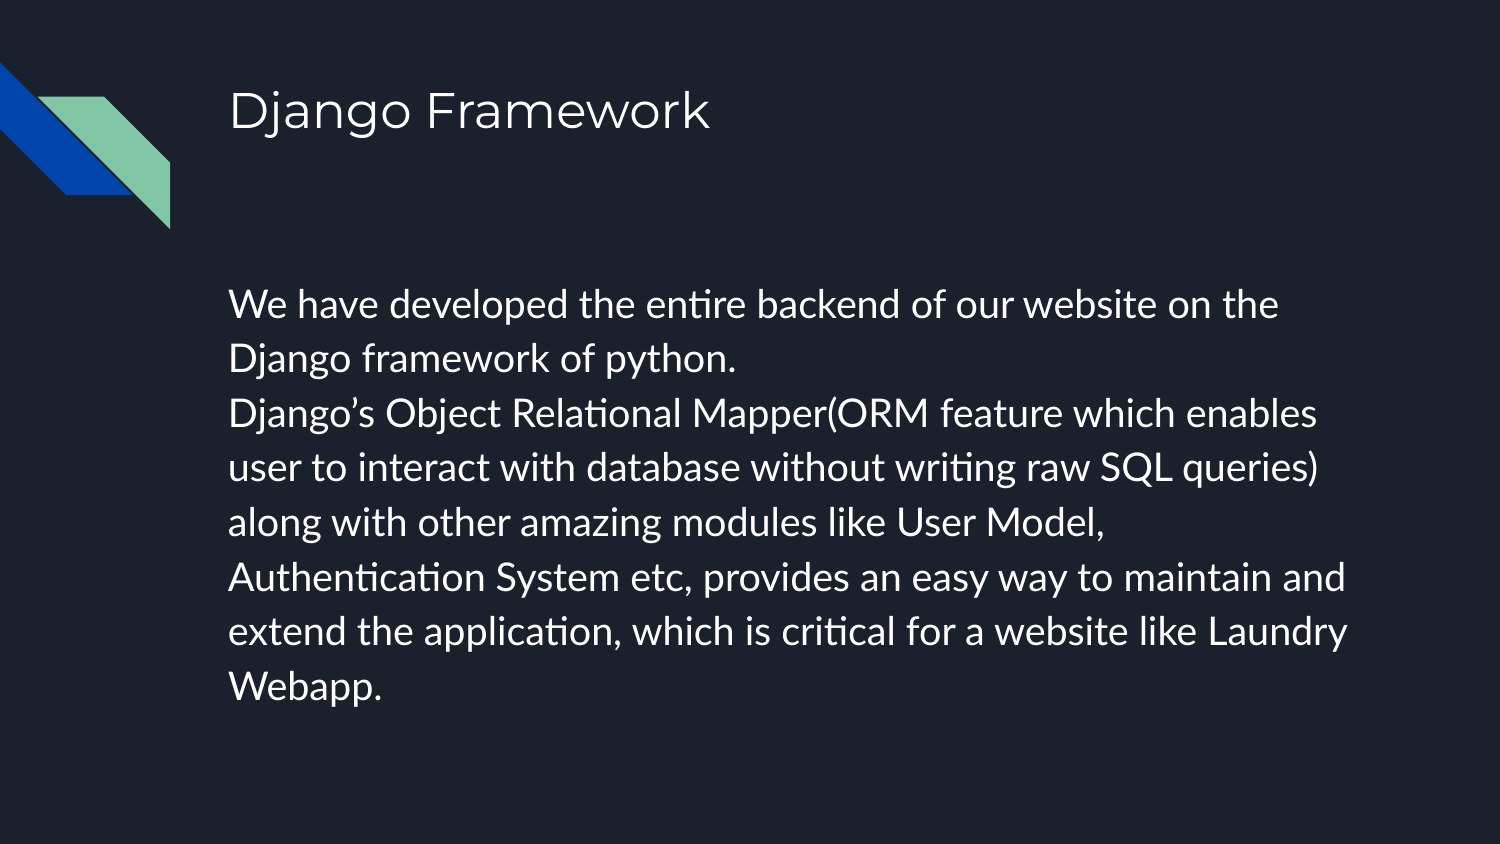

# Django Framework
We have developed the entire backend of our website on the Django framework of python.
Django’s Object Relational Mapper(ORM feature which enables user to interact with database without writing raw SQL queries) along with other amazing modules like User Model, Authentication System etc, provides an easy way to maintain and extend the application, which is critical for a website like Laundry Webapp.